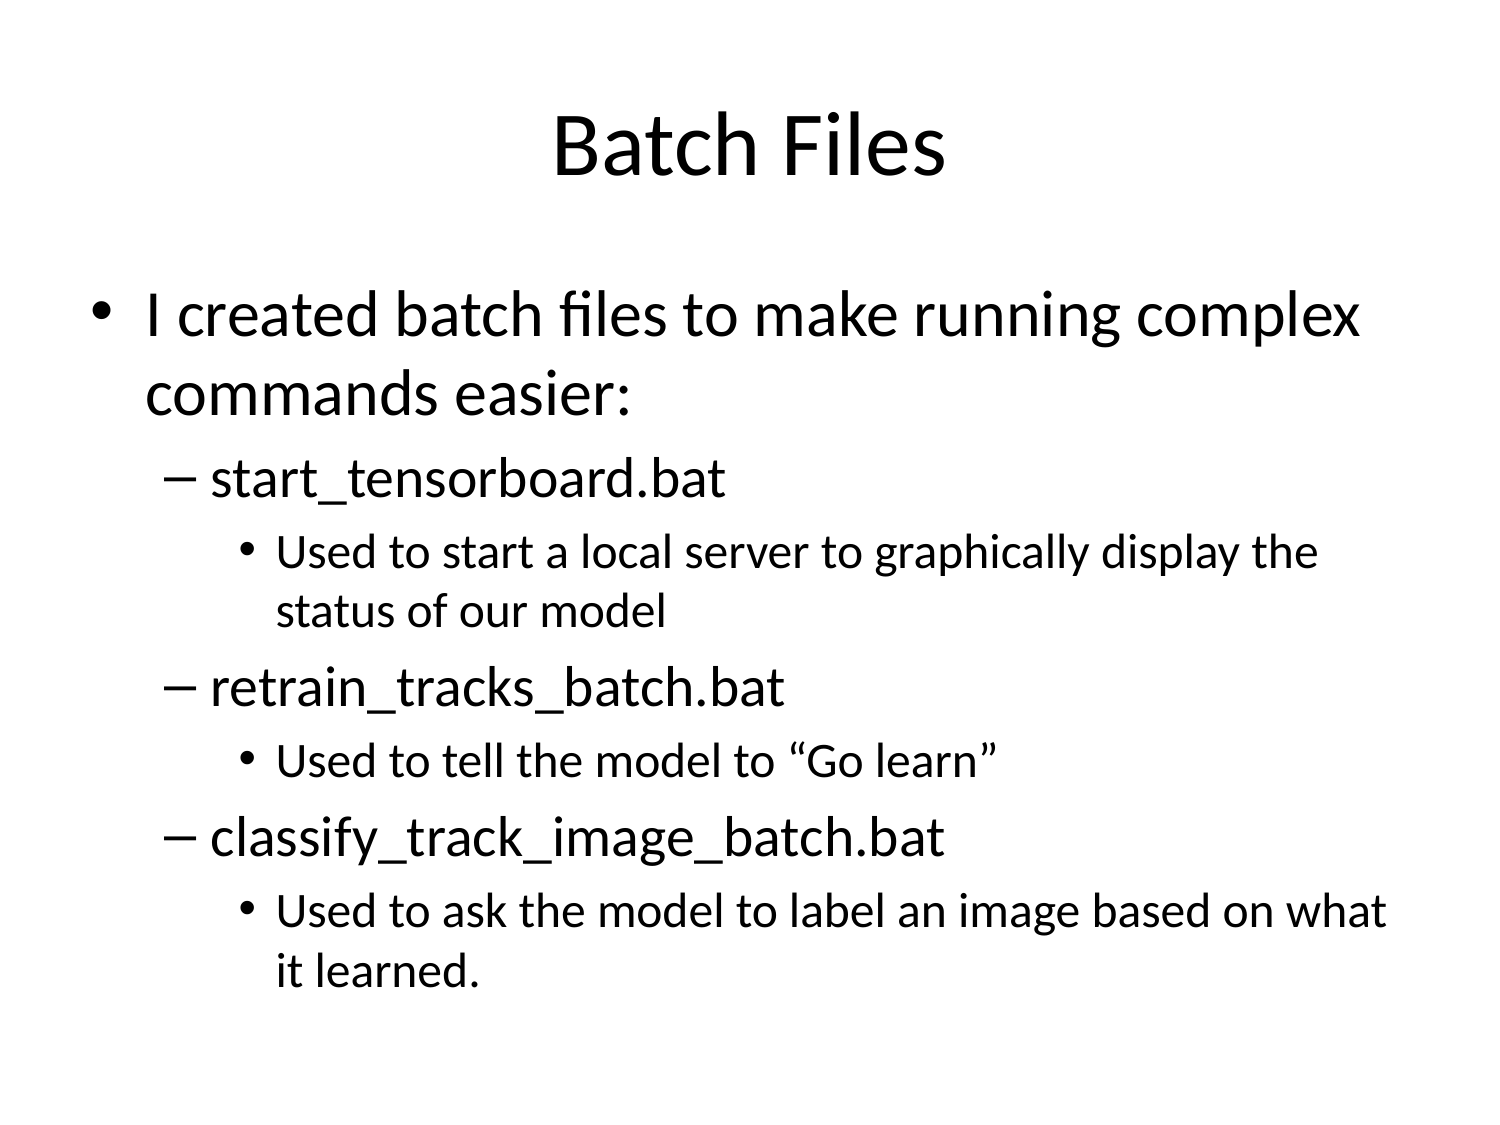

# Batch Files
I created batch files to make running complex commands easier:
start_tensorboard.bat
Used to start a local server to graphically display the status of our model
retrain_tracks_batch.bat
Used to tell the model to “Go learn”
classify_track_image_batch.bat
Used to ask the model to label an image based on what it learned.